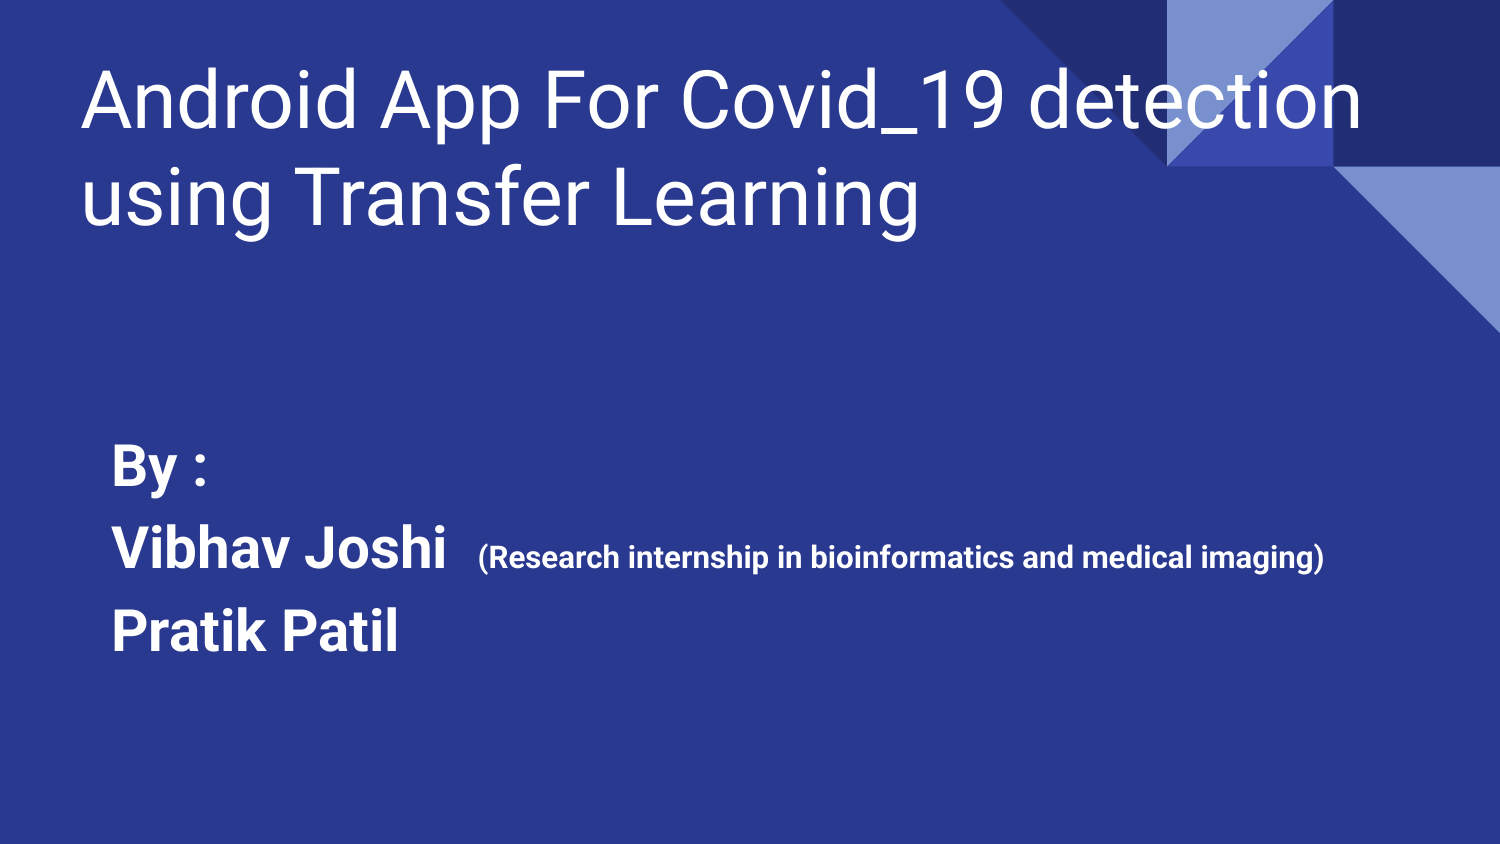

# Android App For Covid_19 detection using Transfer Learning

By :
Vibhav Joshi  (Research internship in bioinformatics and medical imaging)
Pratik Patil